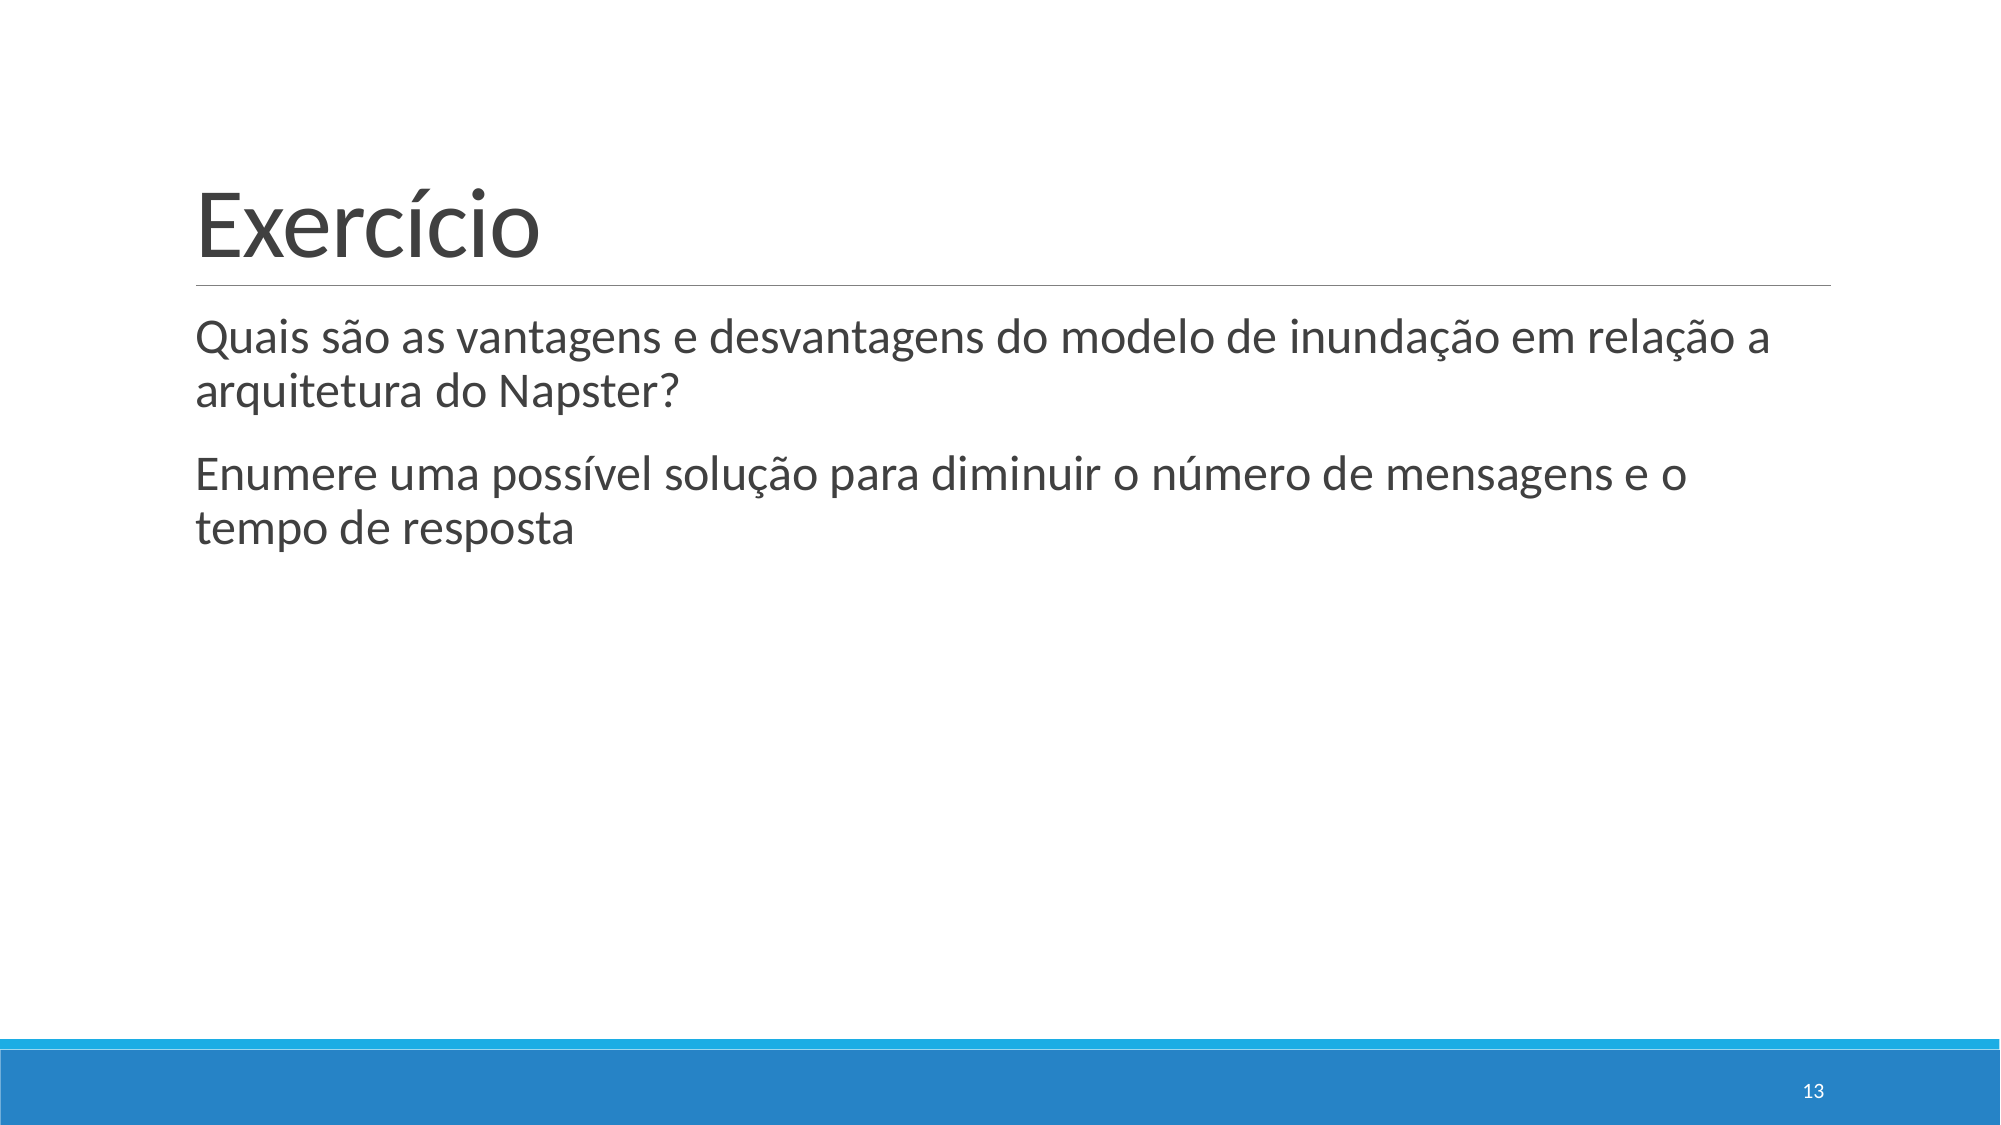

# Exercício
Quais são as vantagens e desvantagens do modelo de inundação em relação a arquitetura do Napster?
Enumere uma possível solução para diminuir o número de mensagens e o tempo de resposta

13